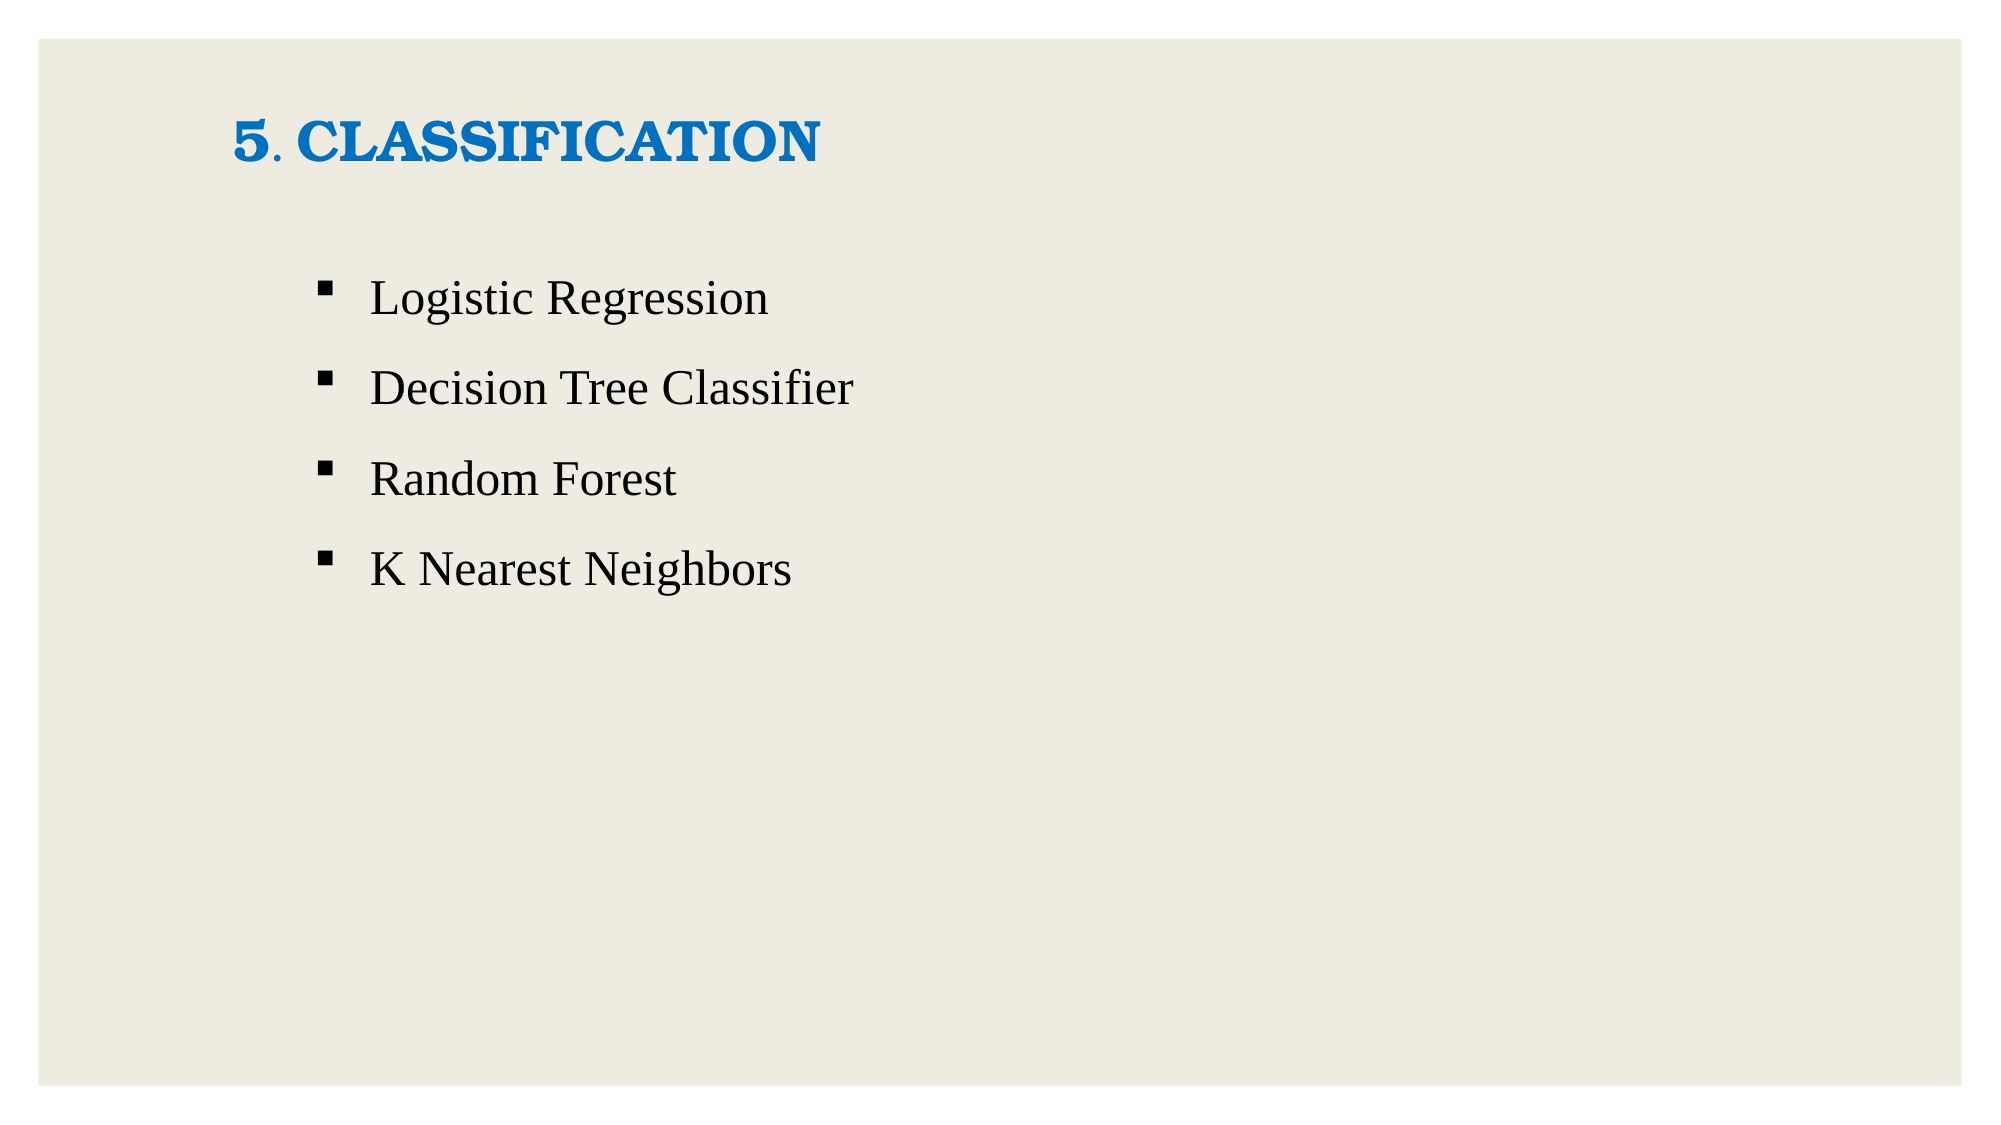

5. CLASSIFICATION
Logistic Regression
Decision Tree Classifier
Random Forest
K Nearest Neighbors